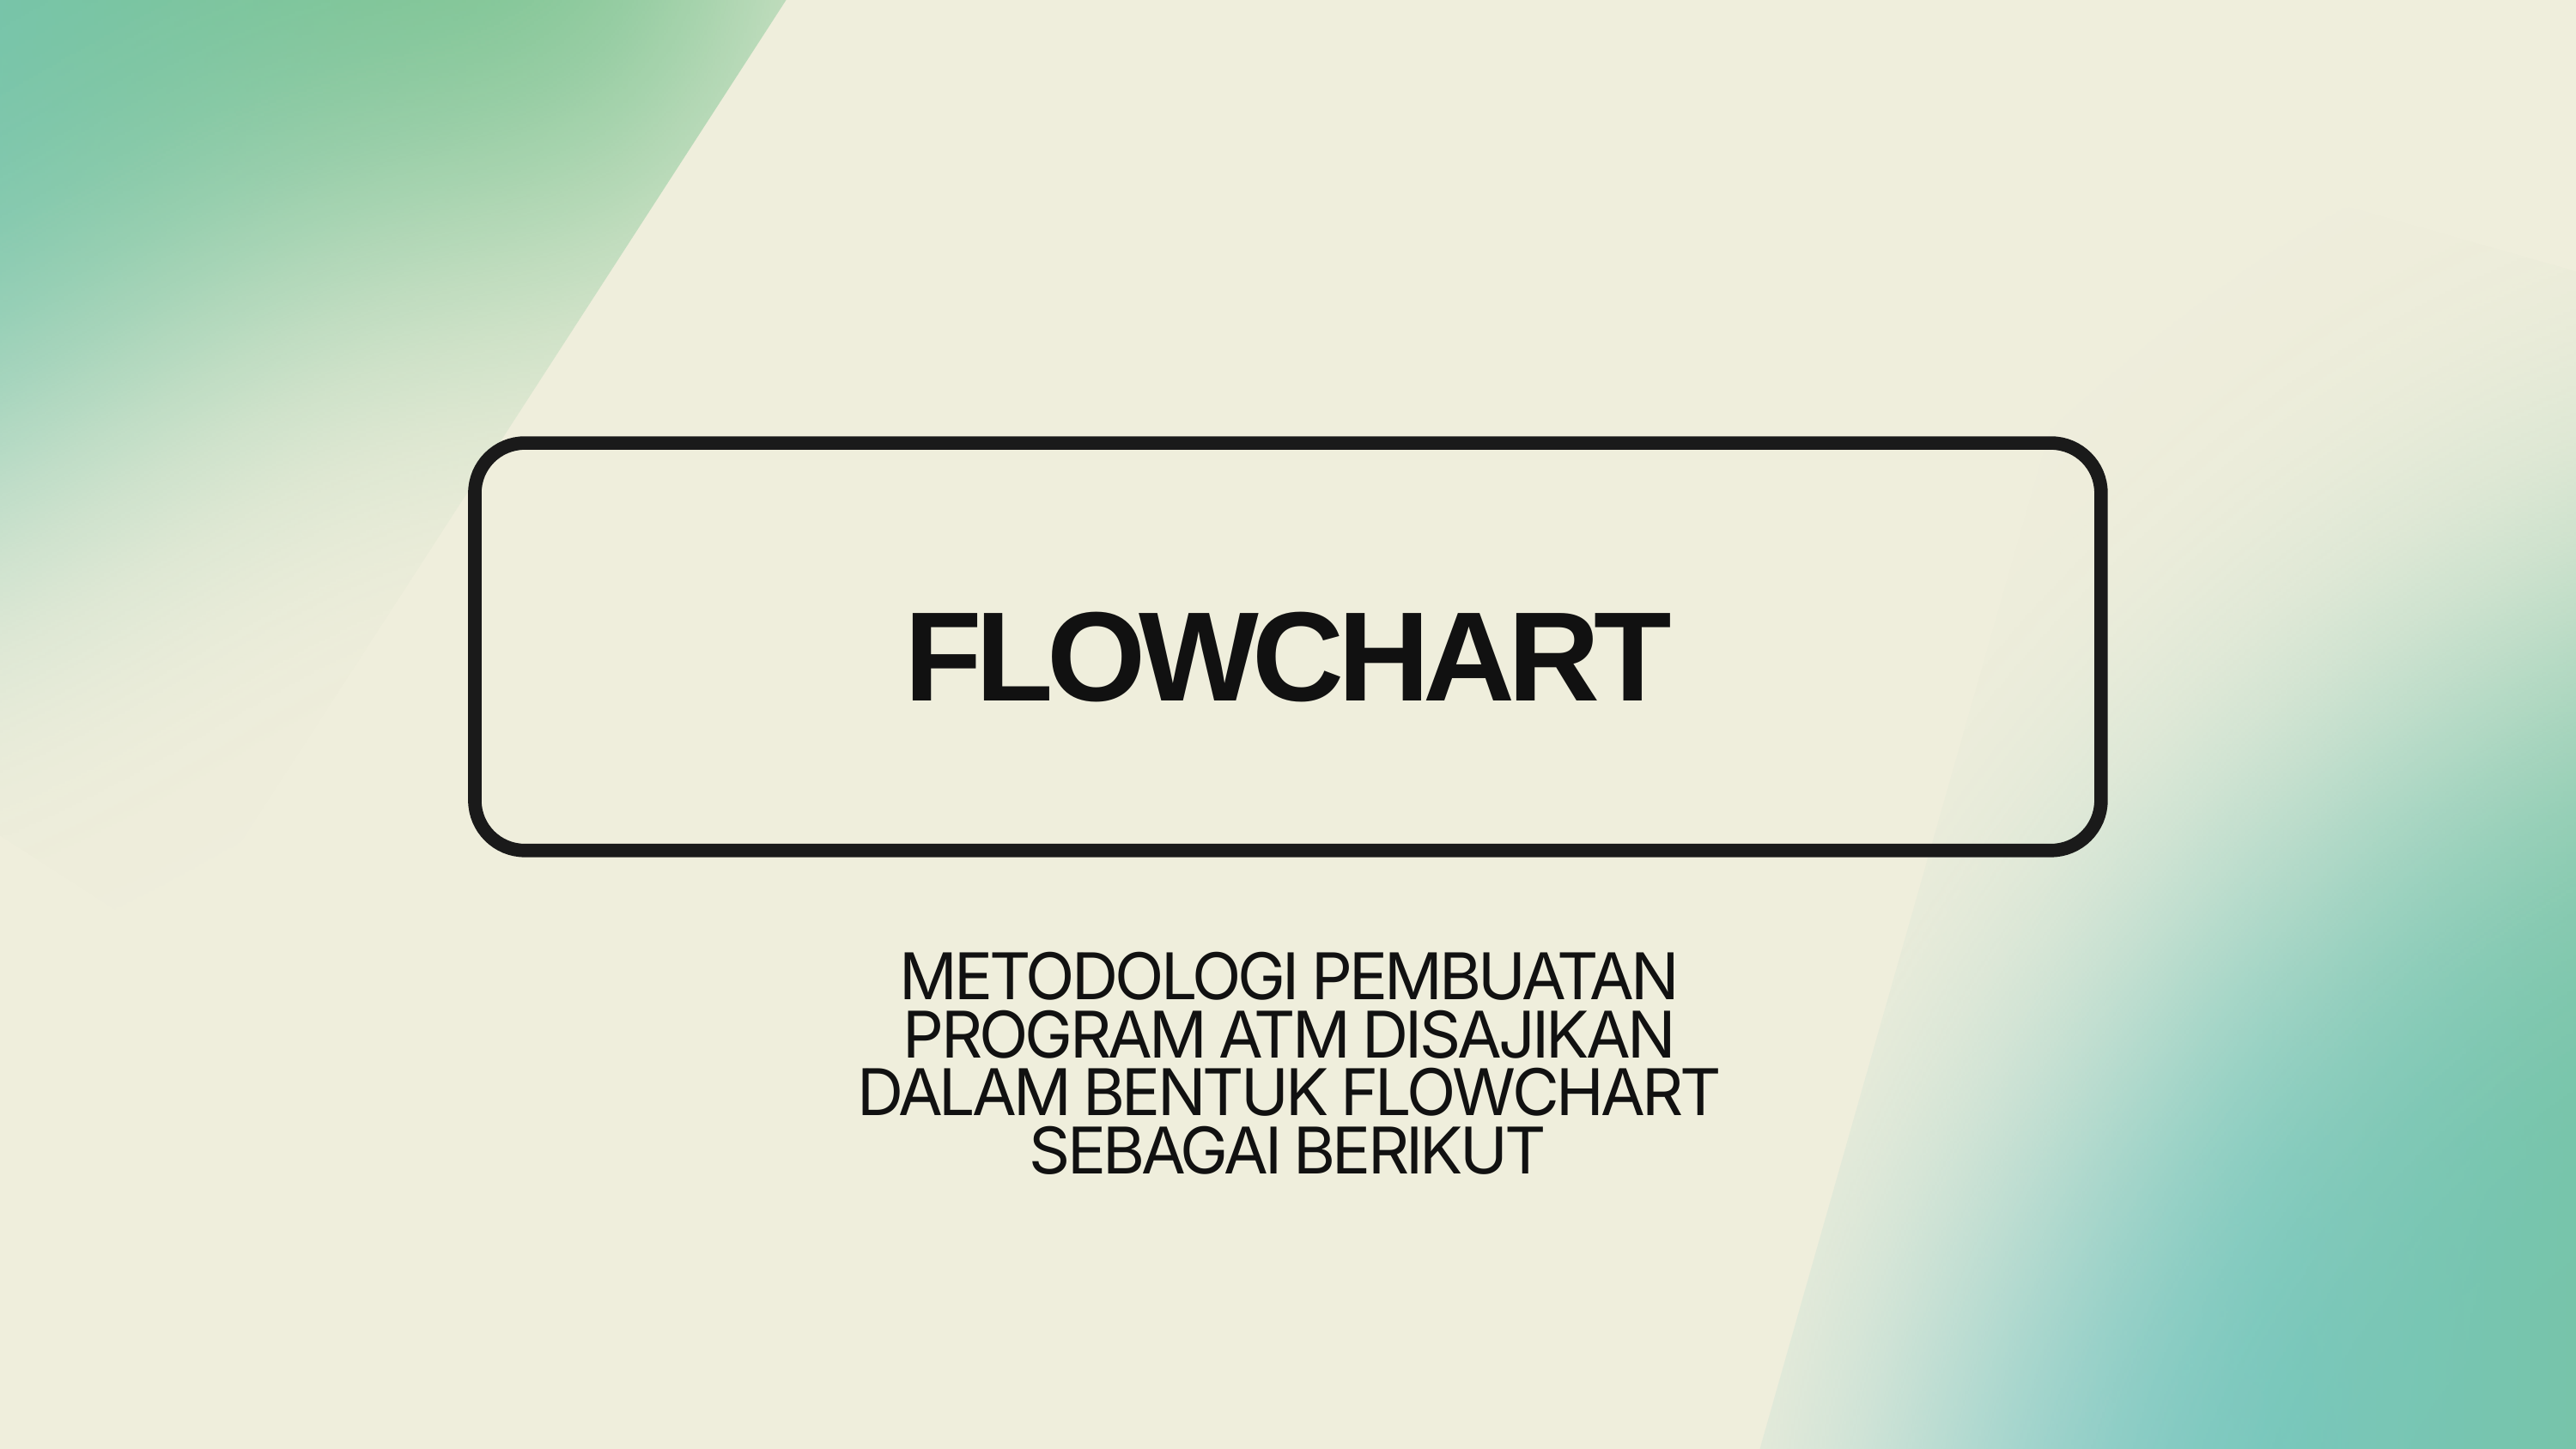

FLOWCHART

METODOLOGI PEMBUATAN PROGRAM ATM DISAJIKAN DALAM BENTUK FLOWCHART SEBAGAI BERIKUT